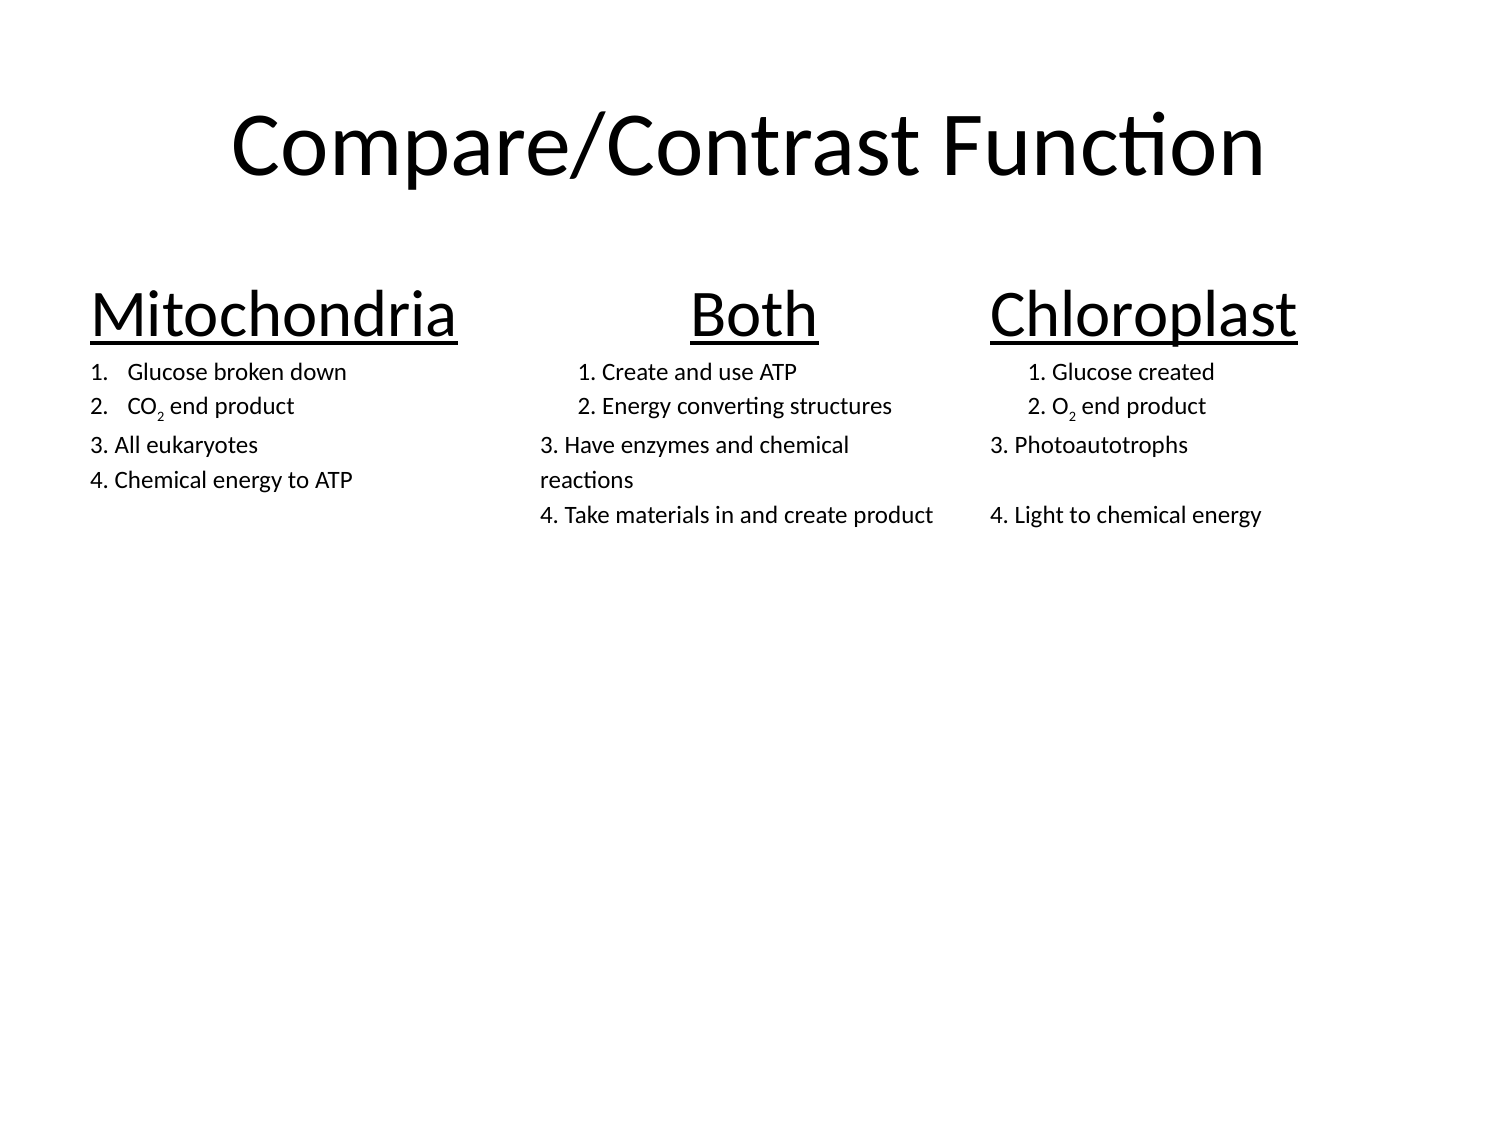

# Compare/Contrast Function
Mitochondria		Both		Chloroplast
Glucose broken down		1. Create and use ATP		1. Glucose created
CO2 end product		2. Energy converting structures	2. O2 end product
3. All eukaryotes		3. Have enzymes and chemical	3. Photoautotrophs
4. Chemical energy to ATP		reactions
			4. Take materials in and create product	4. Light to chemical energy